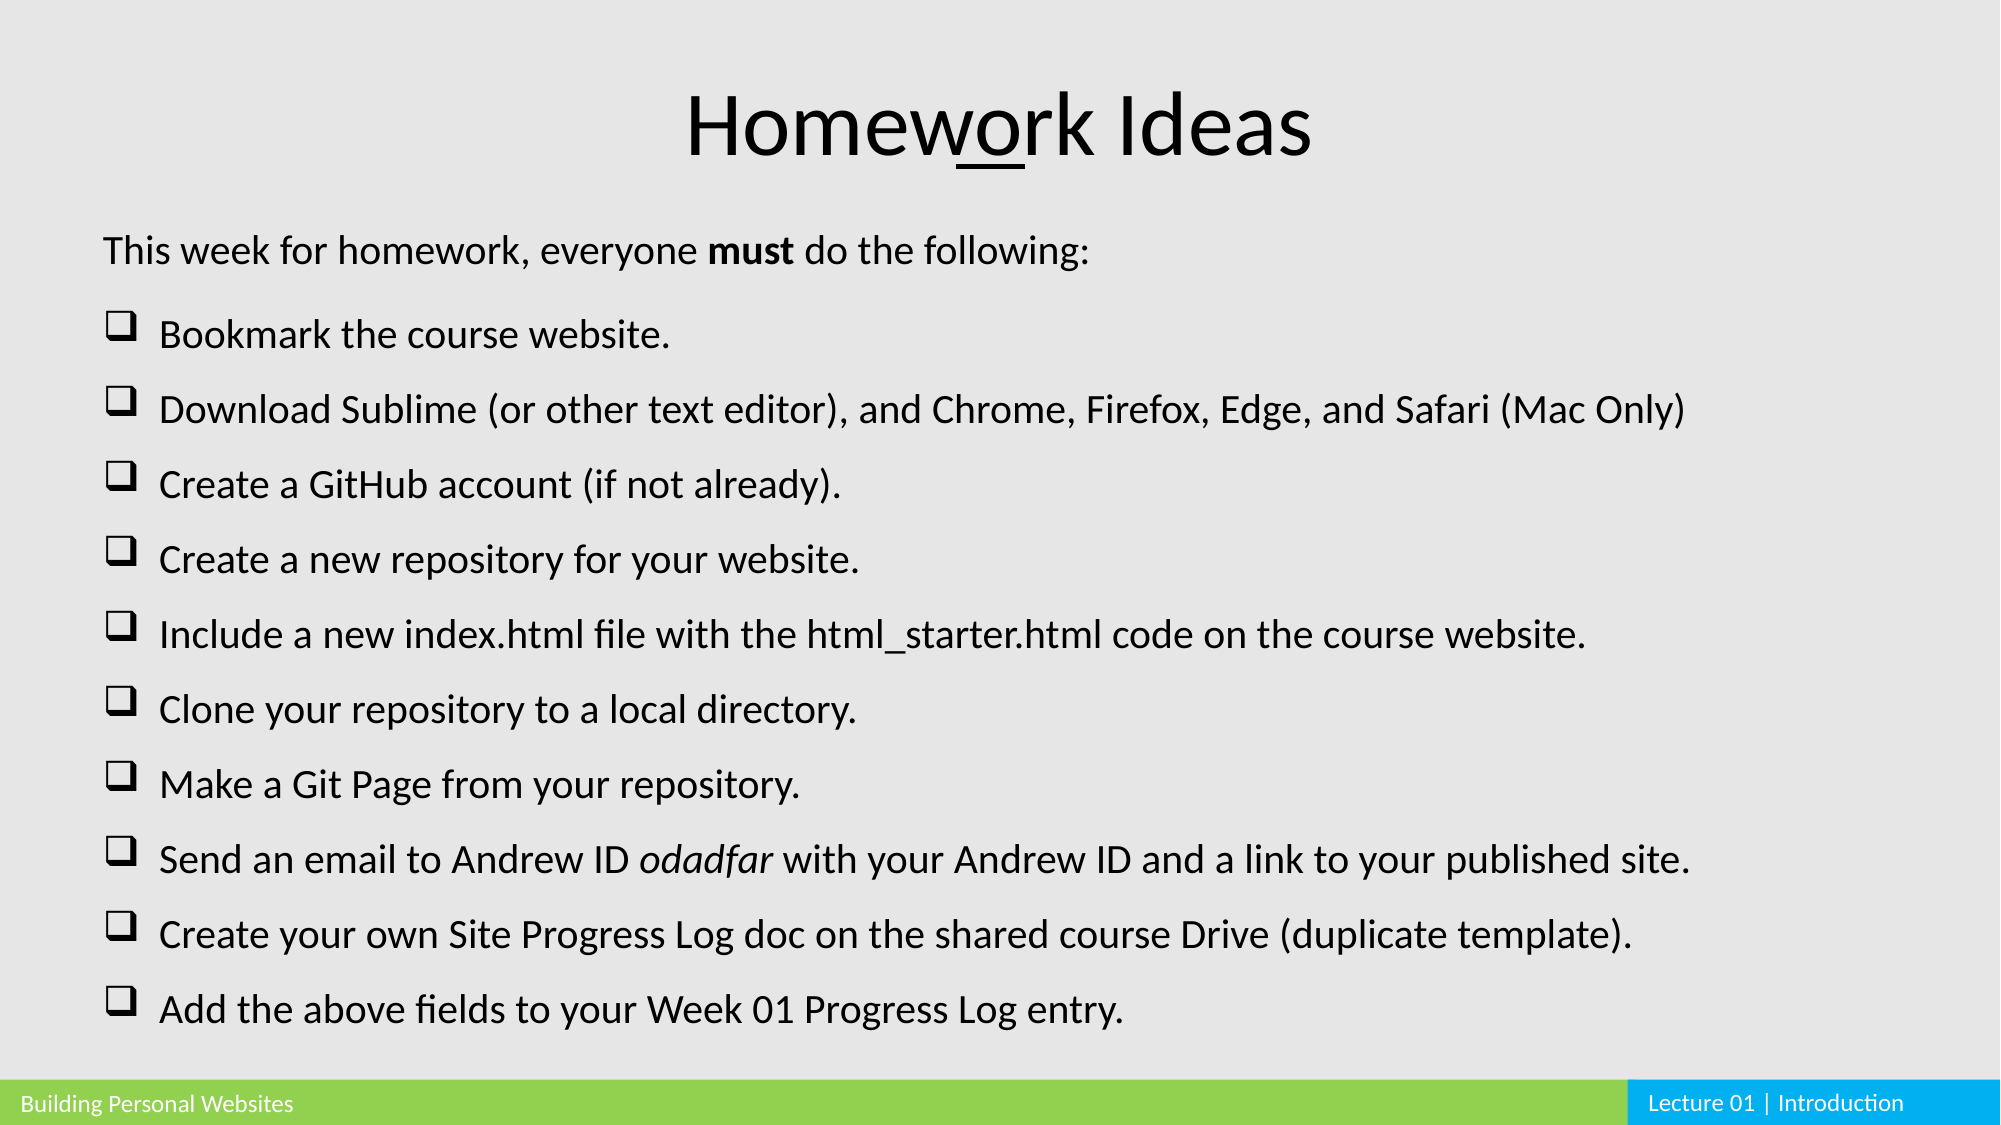

Homework Ideas
This week for homework, everyone must do the following:
Bookmark the course website.
Download Sublime (or other text editor), and Chrome, Firefox, Edge, and Safari (Mac Only)
Create a GitHub account (if not already).
Create a new repository for your website.
Include a new index.html file with the html_starter.html code on the course website.
Clone your repository to a local directory.
Make a Git Page from your repository.
Send an email to Andrew ID odadfar with your Andrew ID and a link to your published site.
Create your own Site Progress Log doc on the shared course Drive (duplicate template).
Add the above fields to your Week 01 Progress Log entry.

Lecture 01 | Introduction

Building Personal Websites